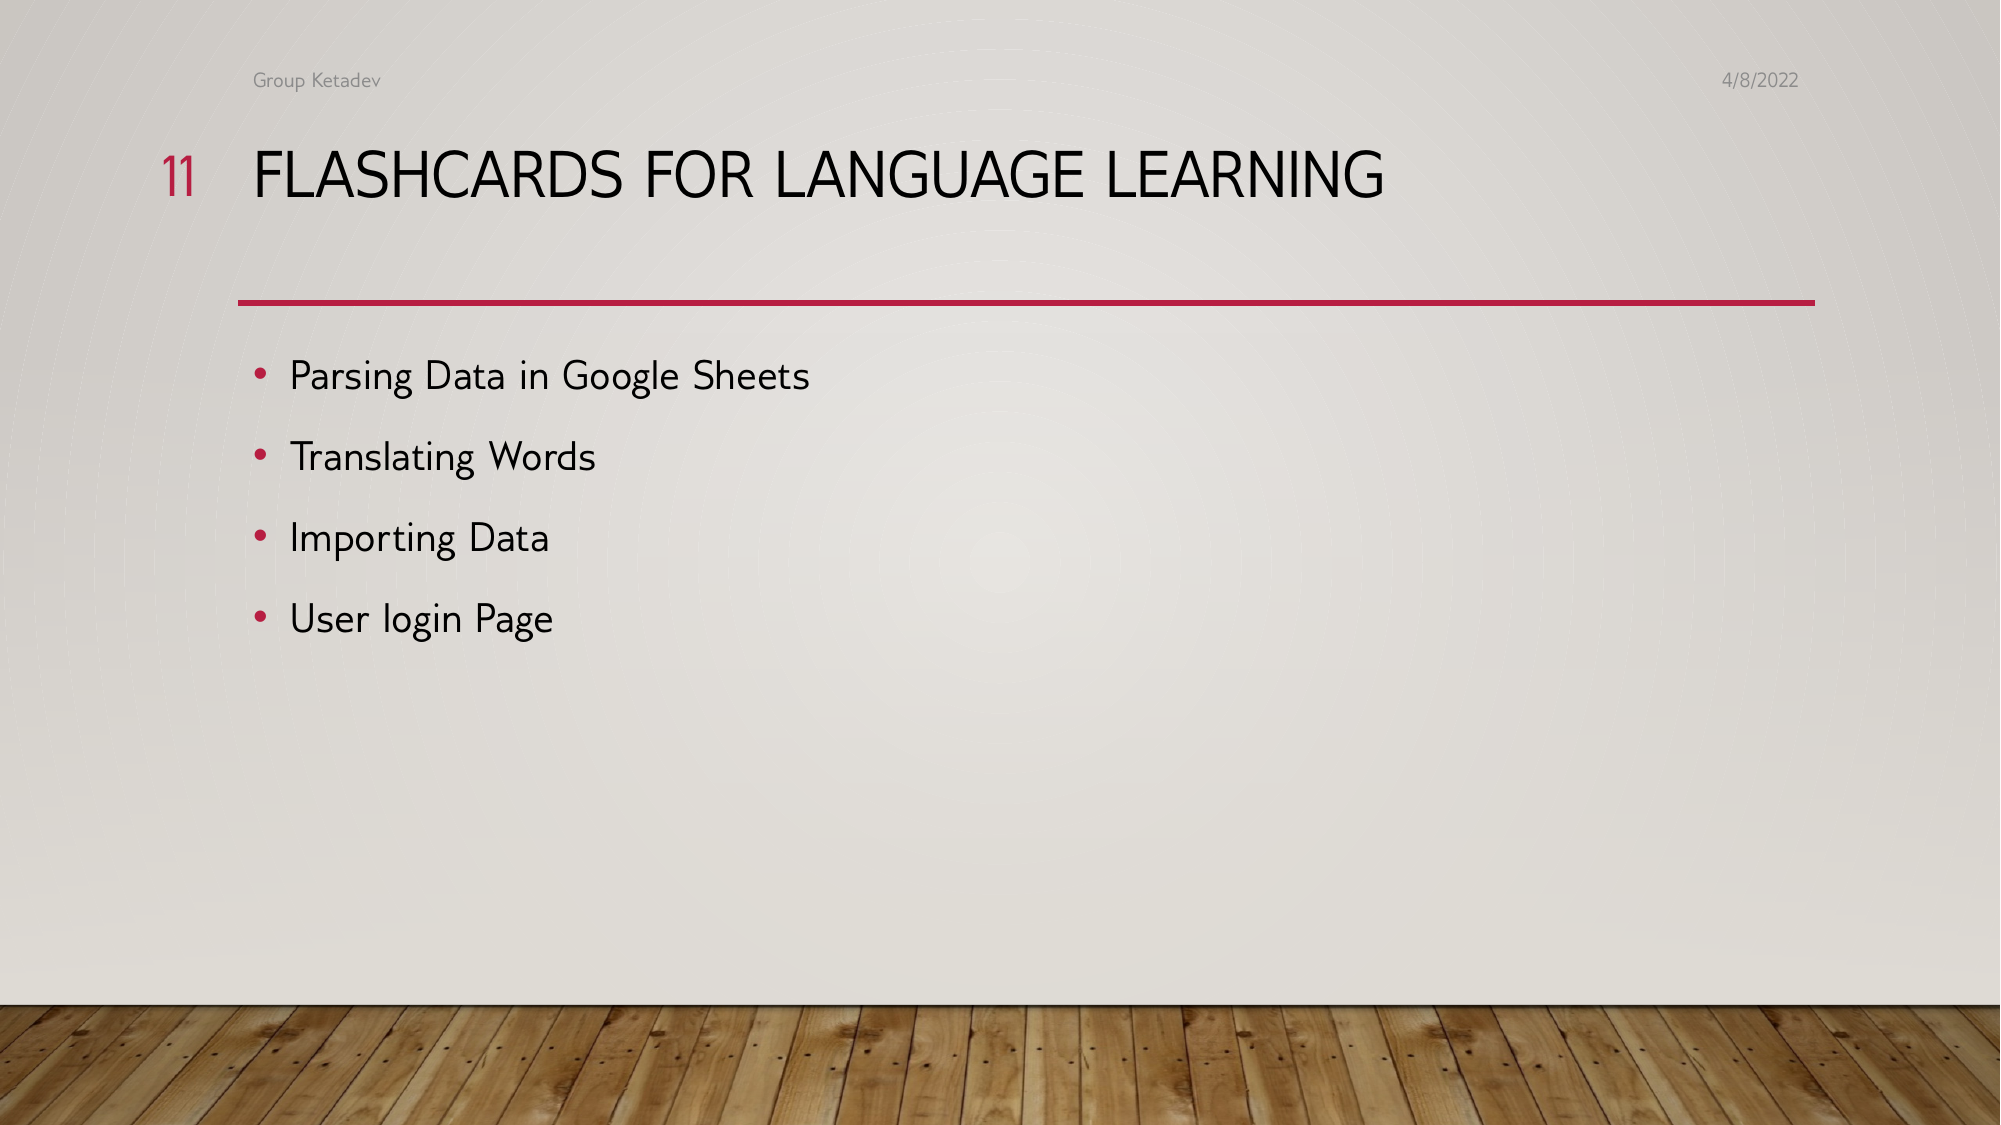

Group Ketadev
4/8/2022
11
# FlashCards For Language Learnıng
Parsing Data in Google Sheets
Translating Words
Importing Data
User login Page